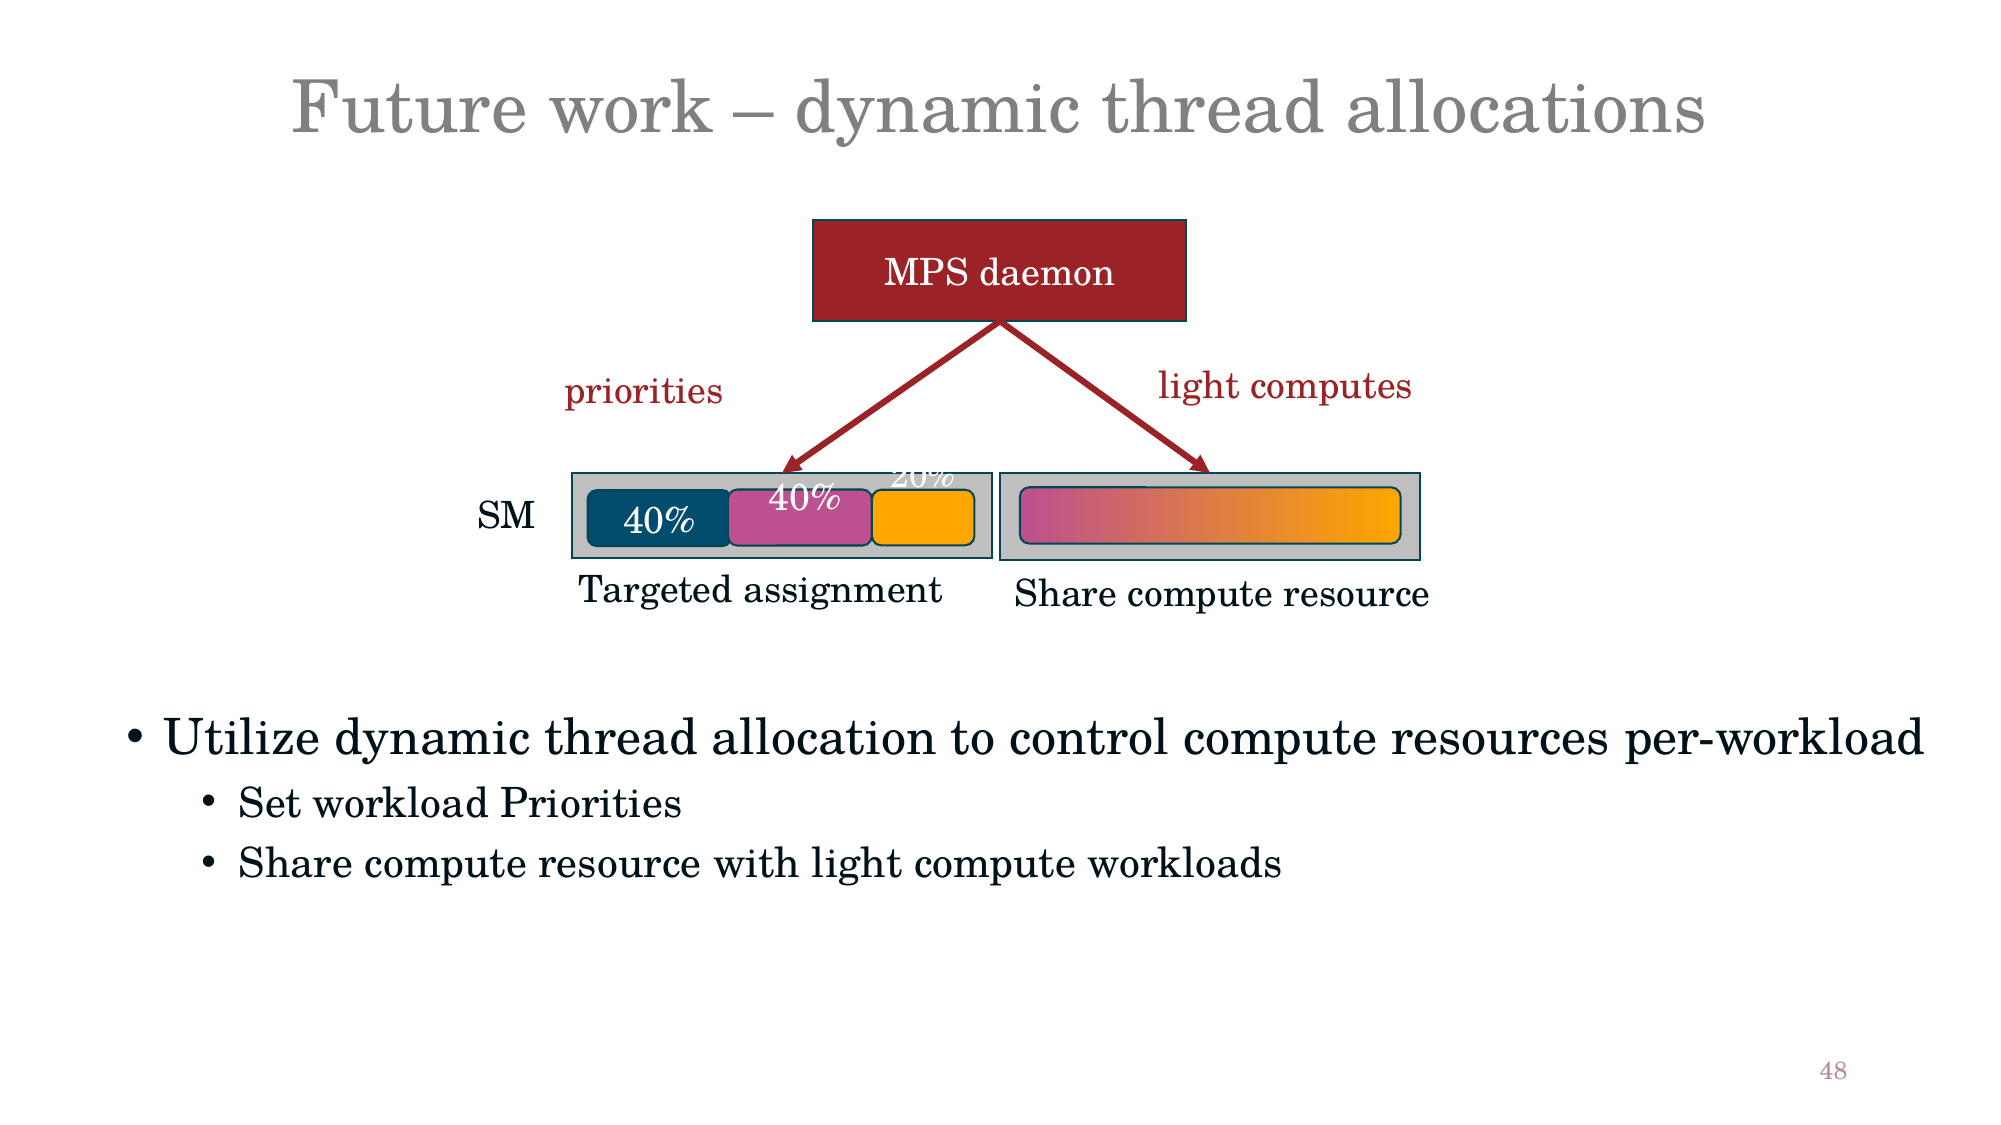

# Future work – dynamic thread allocations
MPS daemon
light computes
priorities

SM

  40%
20%
40%
Targeted assignment
Share compute resource
Utilize dynamic thread allocation to control compute resources per-workload
Set workload Priorities
Share compute resource with light compute workloads

48